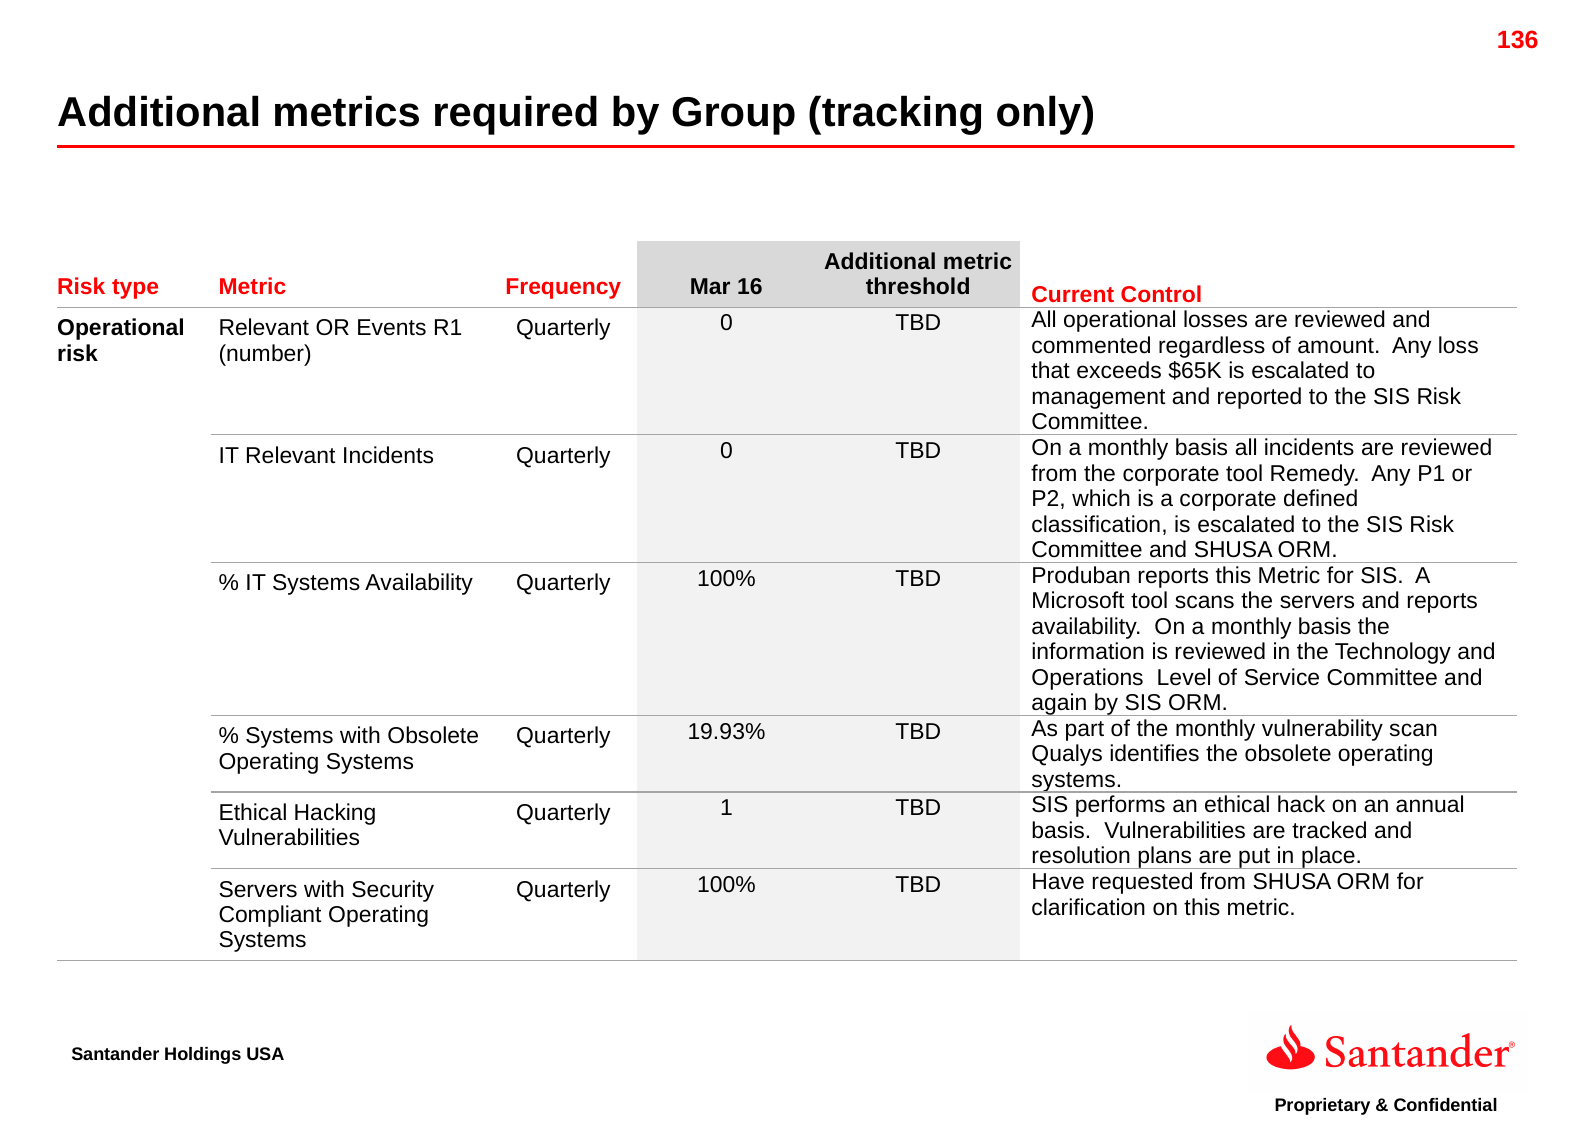

Additional metrics required by Group (tracking only)
| Risk type | Metric | Frequency | Mar 16 | Additional metric threshold | Current Control |
| --- | --- | --- | --- | --- | --- |
| Operational risk | Relevant OR Events R1 (number) | Quarterly | 0 | TBD | All operational losses are reviewed and commented regardless of amount.  Any loss that exceeds $65K is escalated to management and reported to the SIS Risk Committee. |
|  | IT Relevant Incidents | Quarterly | 0 | TBD | On a monthly basis all incidents are reviewed from the corporate tool Remedy.  Any P1 or P2, which is a corporate defined  classification, is escalated to the SIS Risk Committee and SHUSA ORM. |
|  | % IT Systems Availability | Quarterly | 100% | TBD | Produban reports this Metric for SIS.  A Microsoft tool scans the servers and reports availability.  On a monthly basis the information is reviewed in the Technology and Operations  Level of Service Committee and  again by SIS ORM. |
|  | % Systems with Obsolete Operating Systems | Quarterly | 19.93% | TBD | As part of the monthly vulnerability scan Qualys identifies the obsolete operating systems. |
|  | Ethical Hacking Vulnerabilities | Quarterly | 1 | TBD | SIS performs an ethical hack on an annual basis.  Vulnerabilities are tracked and resolution plans are put in place. |
|  | Servers with Security Compliant Operating Systems | Quarterly | 100% | TBD | Have requested from SHUSA ORM for clarification on this metric. |